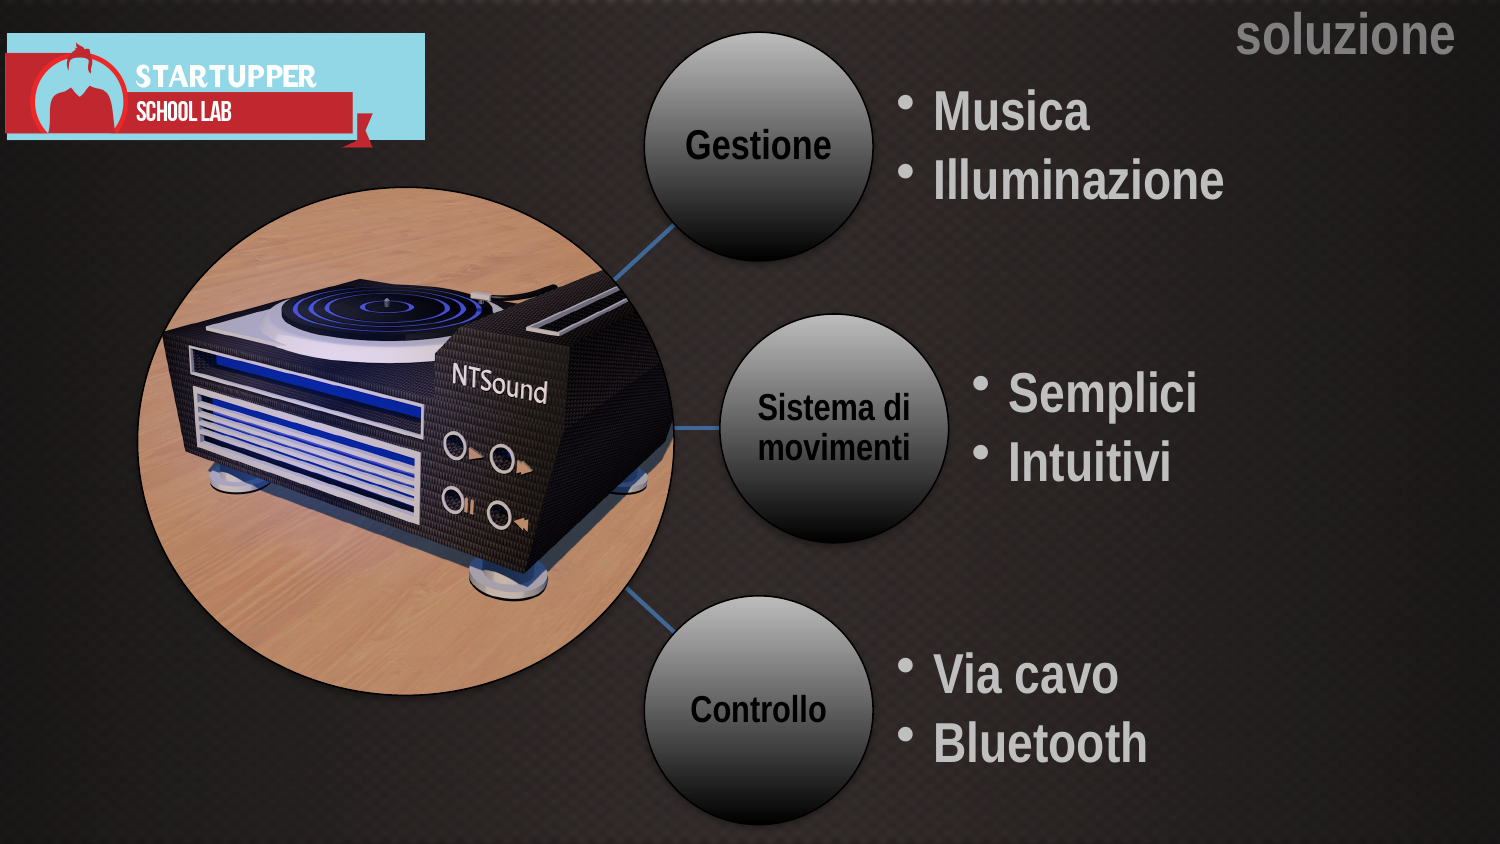

soluzione

Gestione
Musica
Illuminazione
Sistema di movimenti
Semplici
Intuitivi
Controllo
Via cavo
Bluetooth